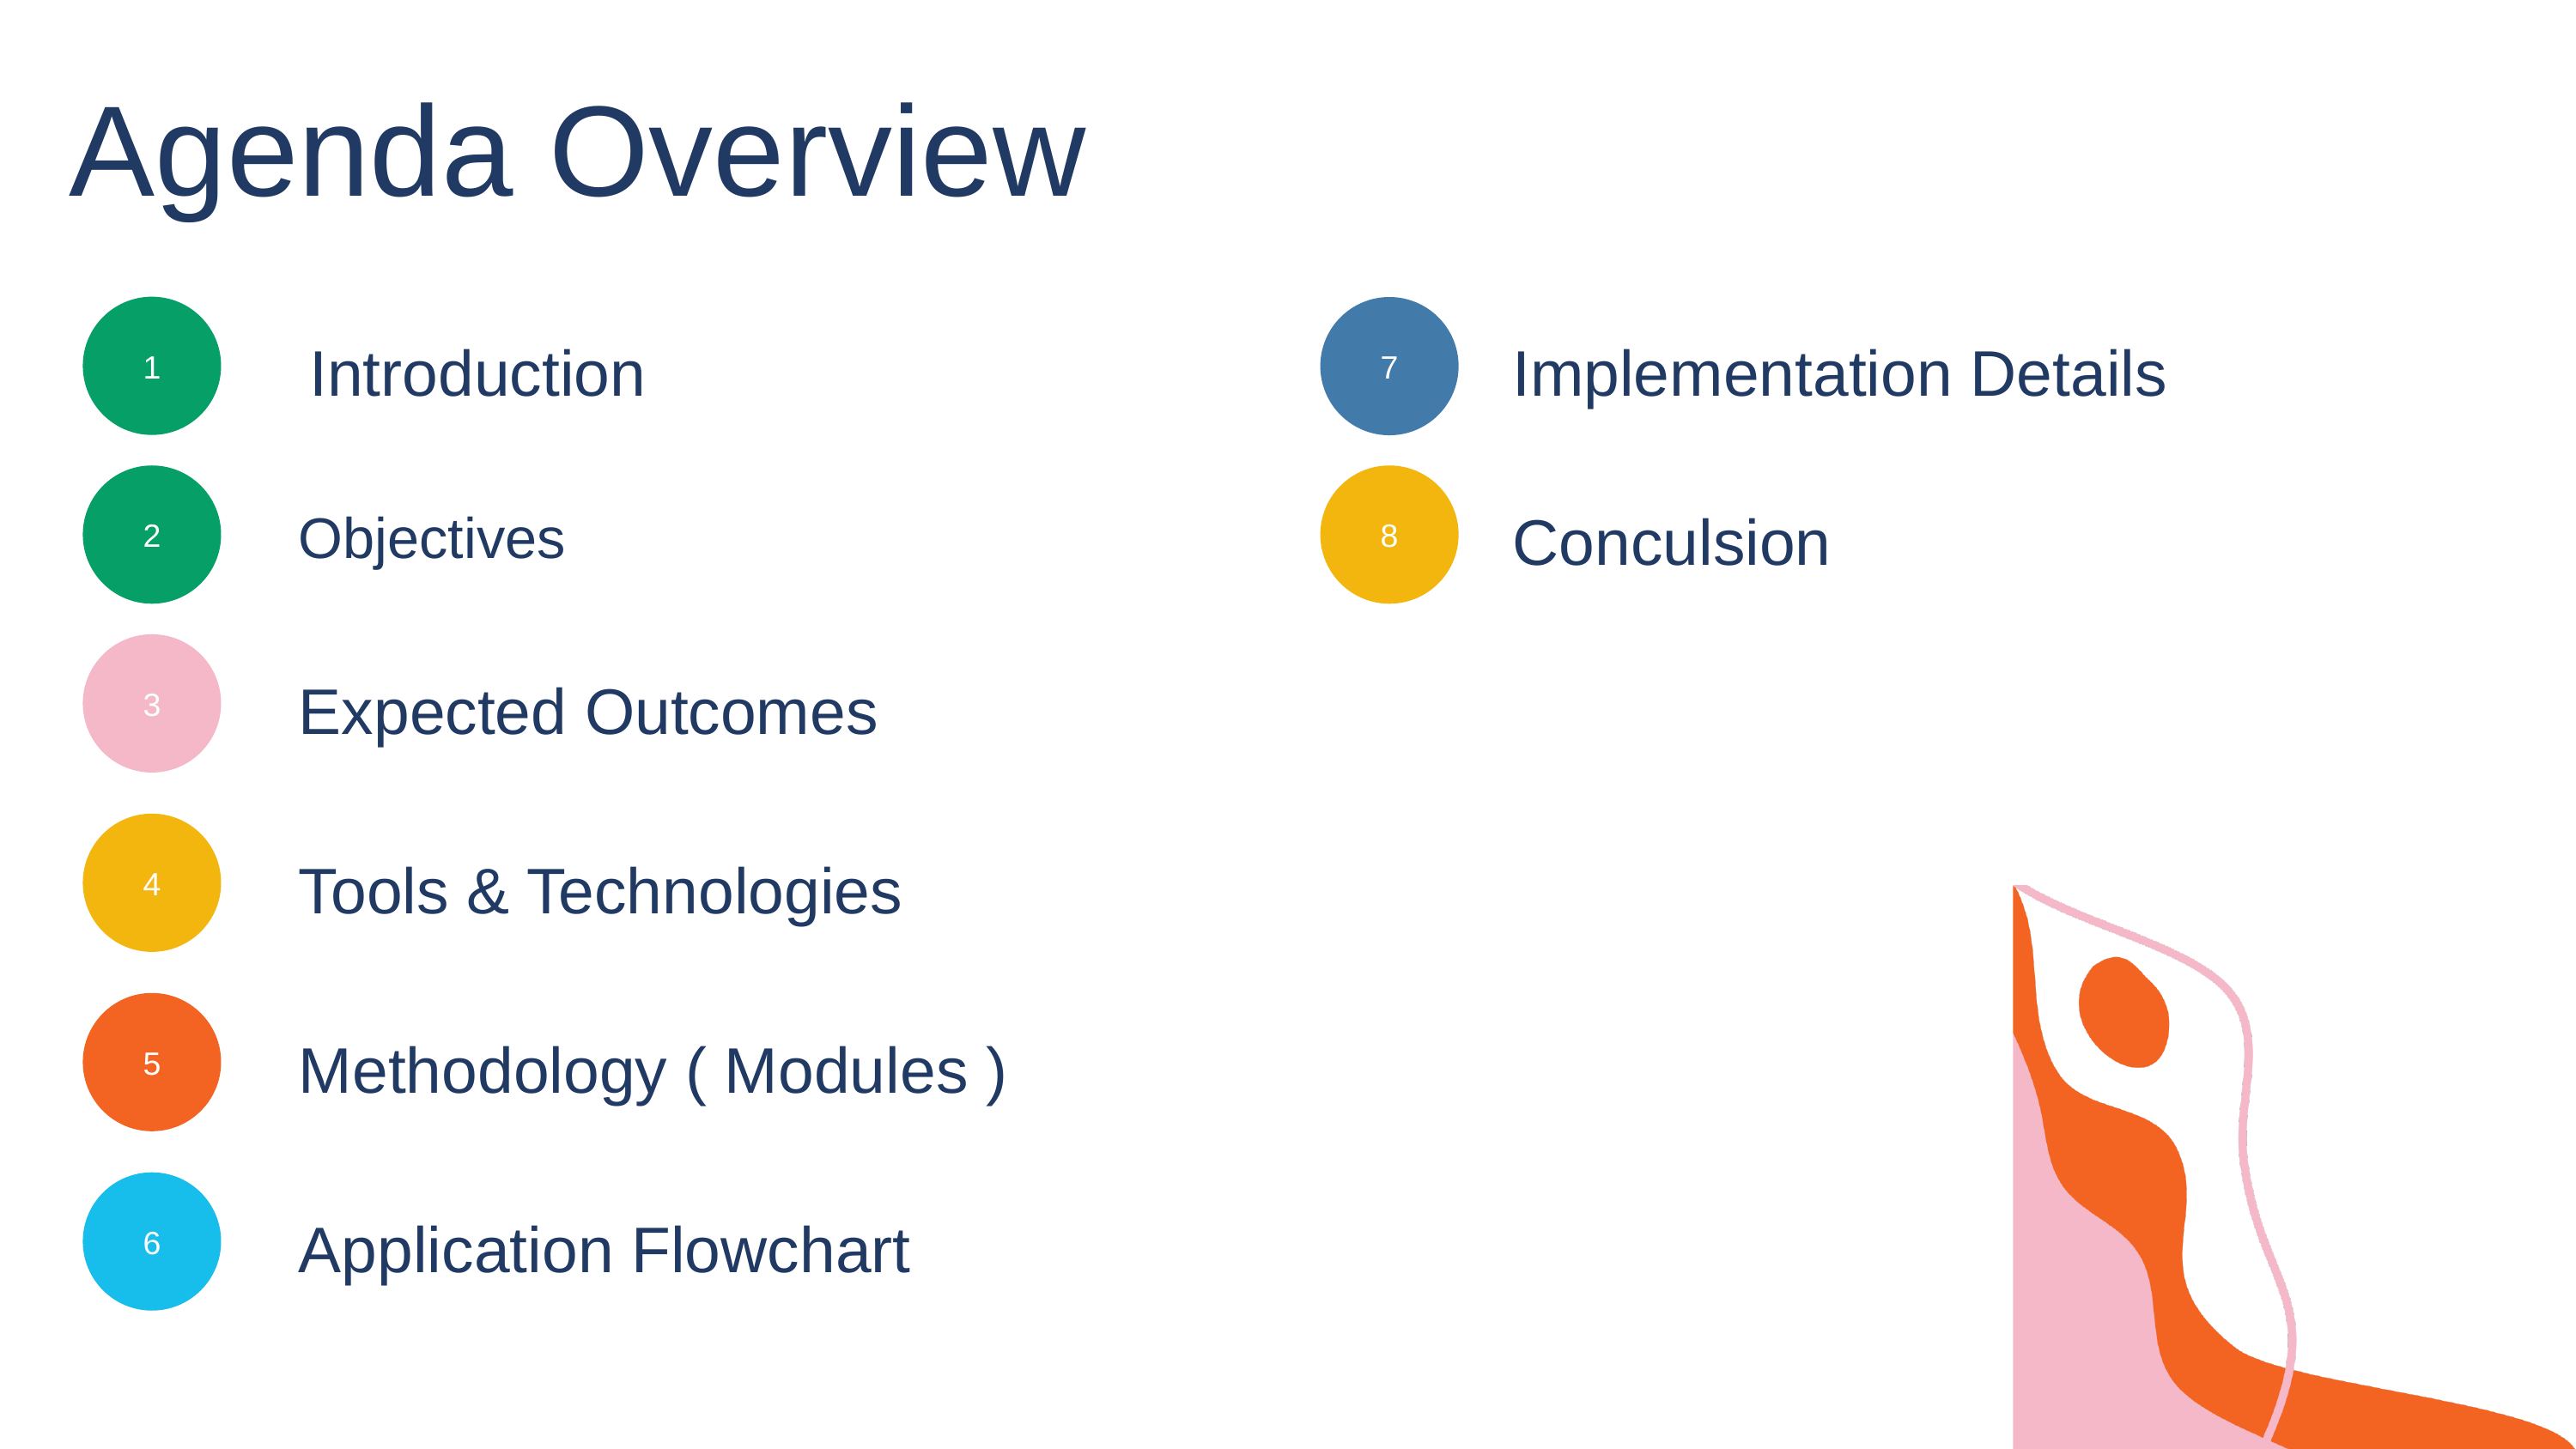

Agenda Overview

1

7
Introduction
Implementation Details

2

8
Conculsion
Objectives

3
Expected Outcomes

4
Tools & Technologies

5
Methodology ( Modules )

6
Application Flowchart